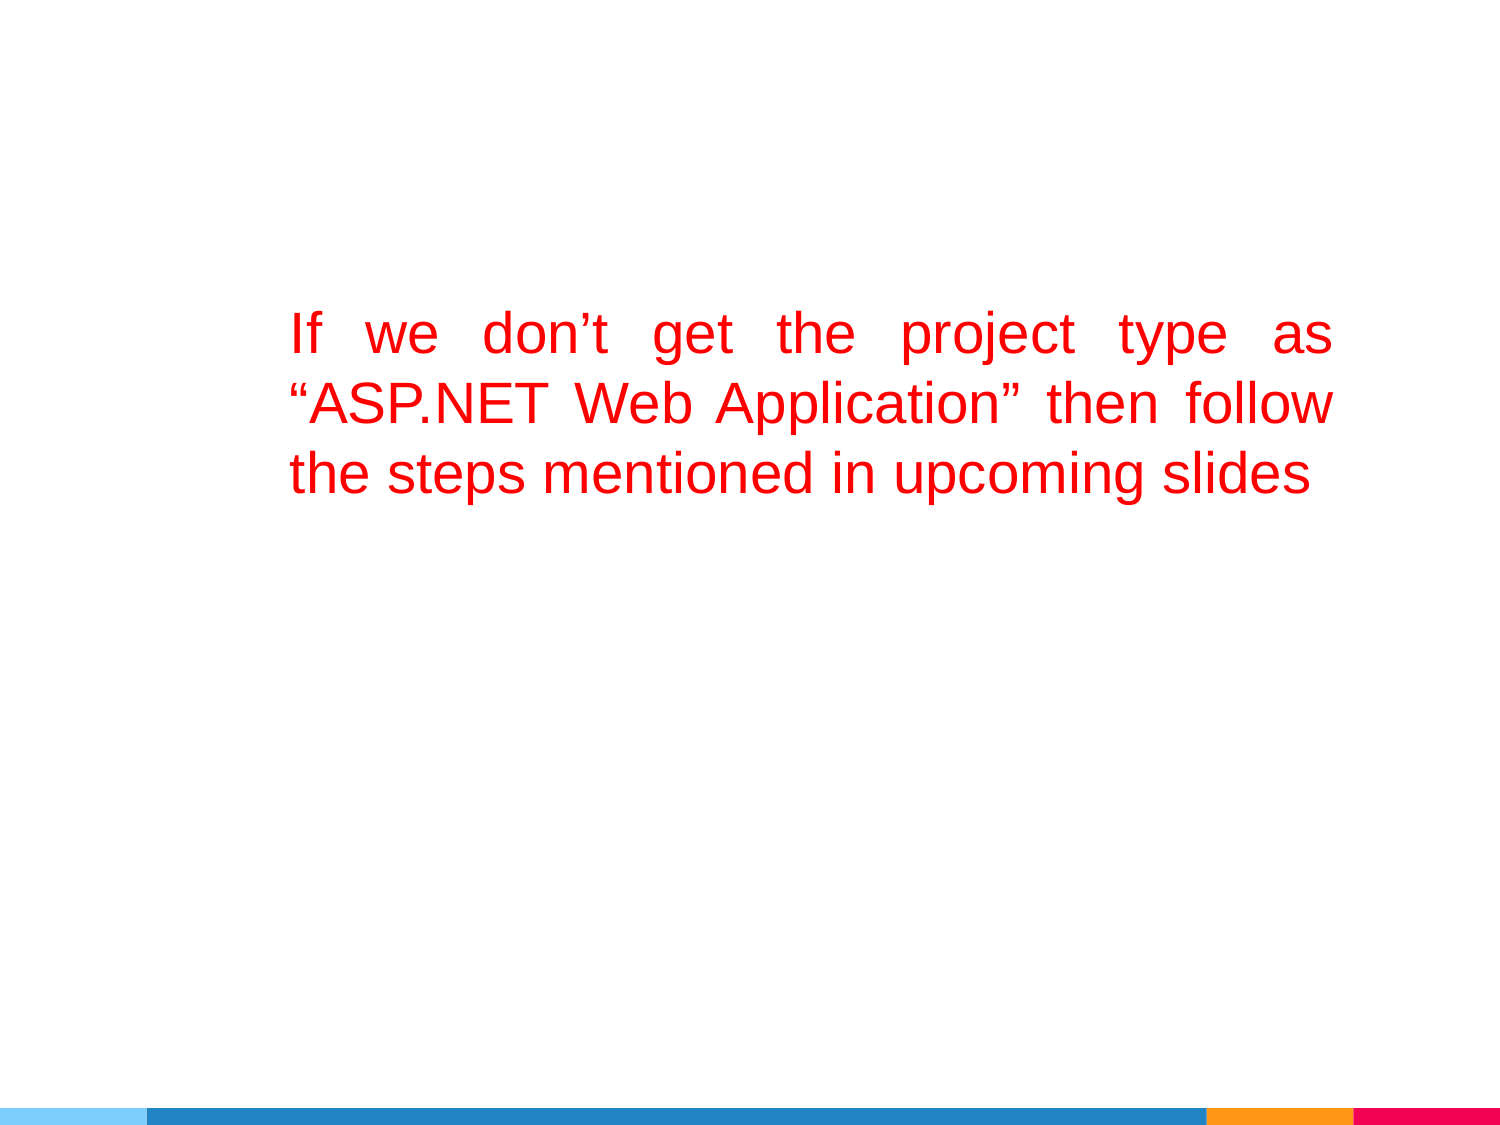

If we don’t get the project type as “ASP.NET Web Application” then follow the steps mentioned in upcoming slides